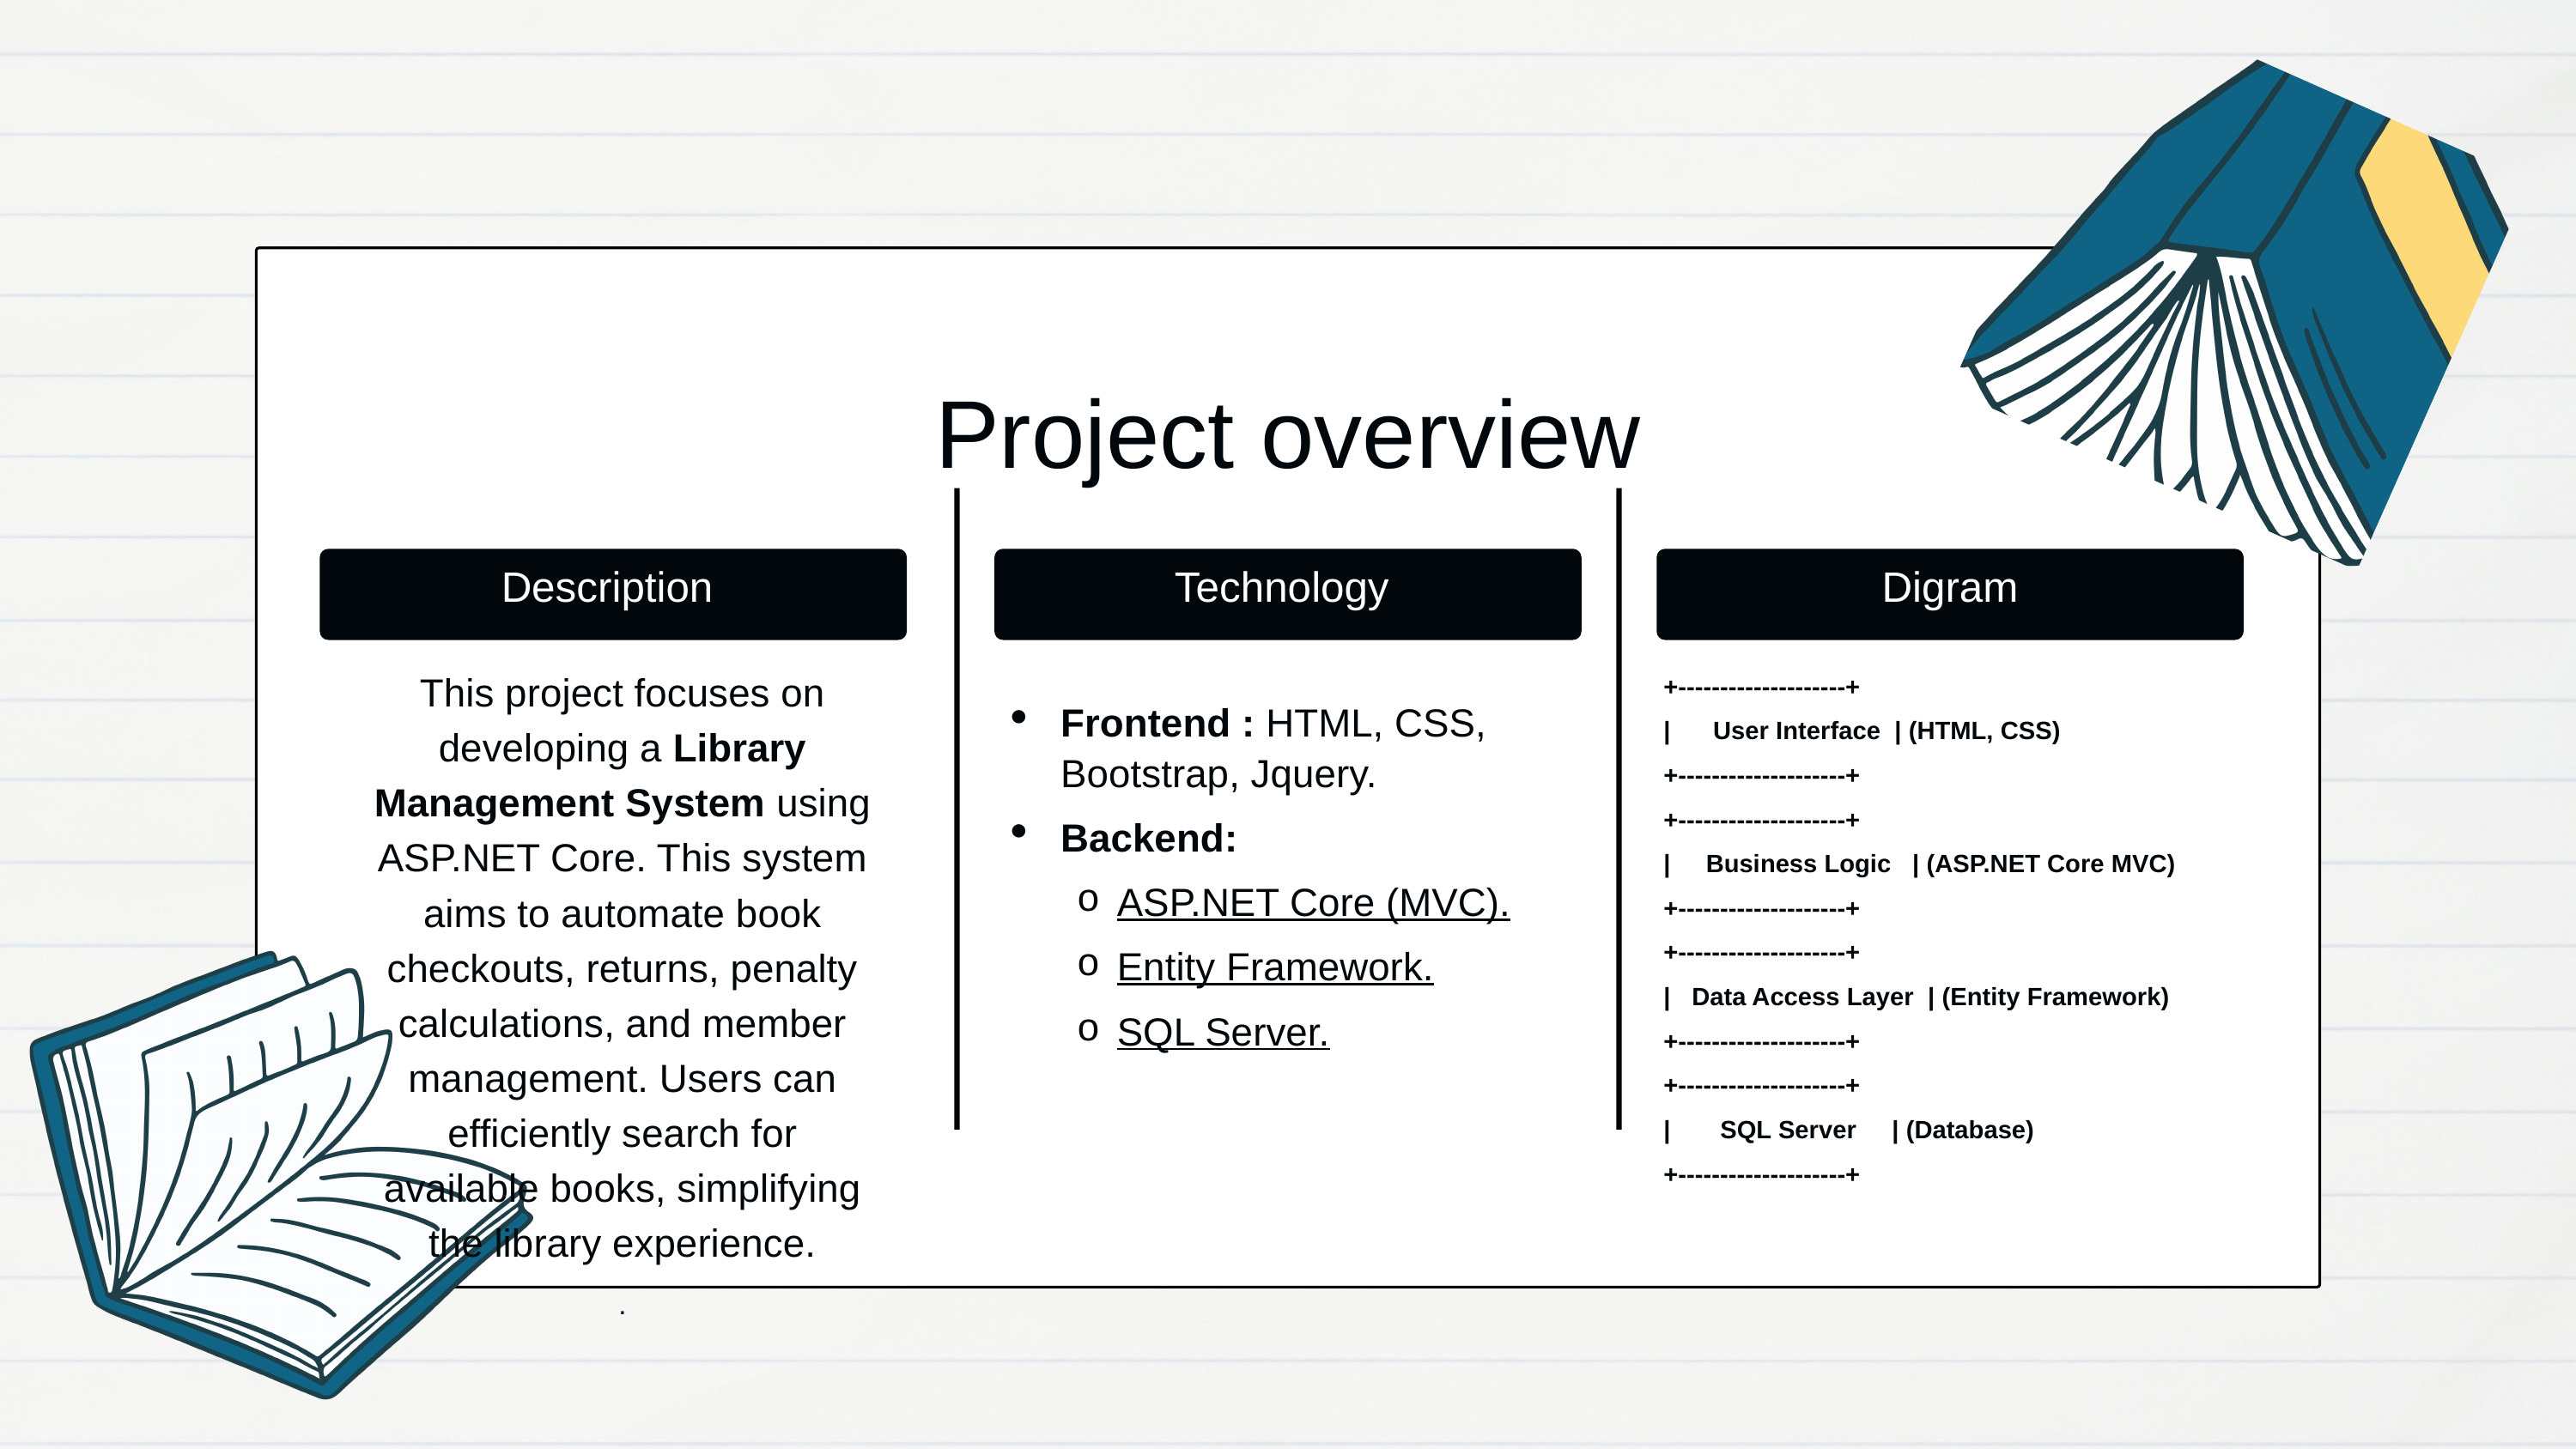

Project overview

Technology

Description

Digram
This project focuses on developing a Library Management System using ASP.NET Core. This system aims to automate book checkouts, returns, penalty calculations, and member management. Users can efficiently search for available books, simplifying the library experience.
.
+--------------------+
|      User Interface  | (HTML, CSS)
+--------------------+
+--------------------+
|     Business Logic   | (ASP.NET Core MVC)
+--------------------+
+--------------------+
|   Data Access Layer  | (Entity Framework)
+--------------------+
+--------------------+
|       SQL Server     | (Database)
+--------------------+

Frontend : HTML, CSS, Bootstrap, Jquery.
Backend:
ASP.NET Core (MVC).
Entity Framework.
SQL Server.